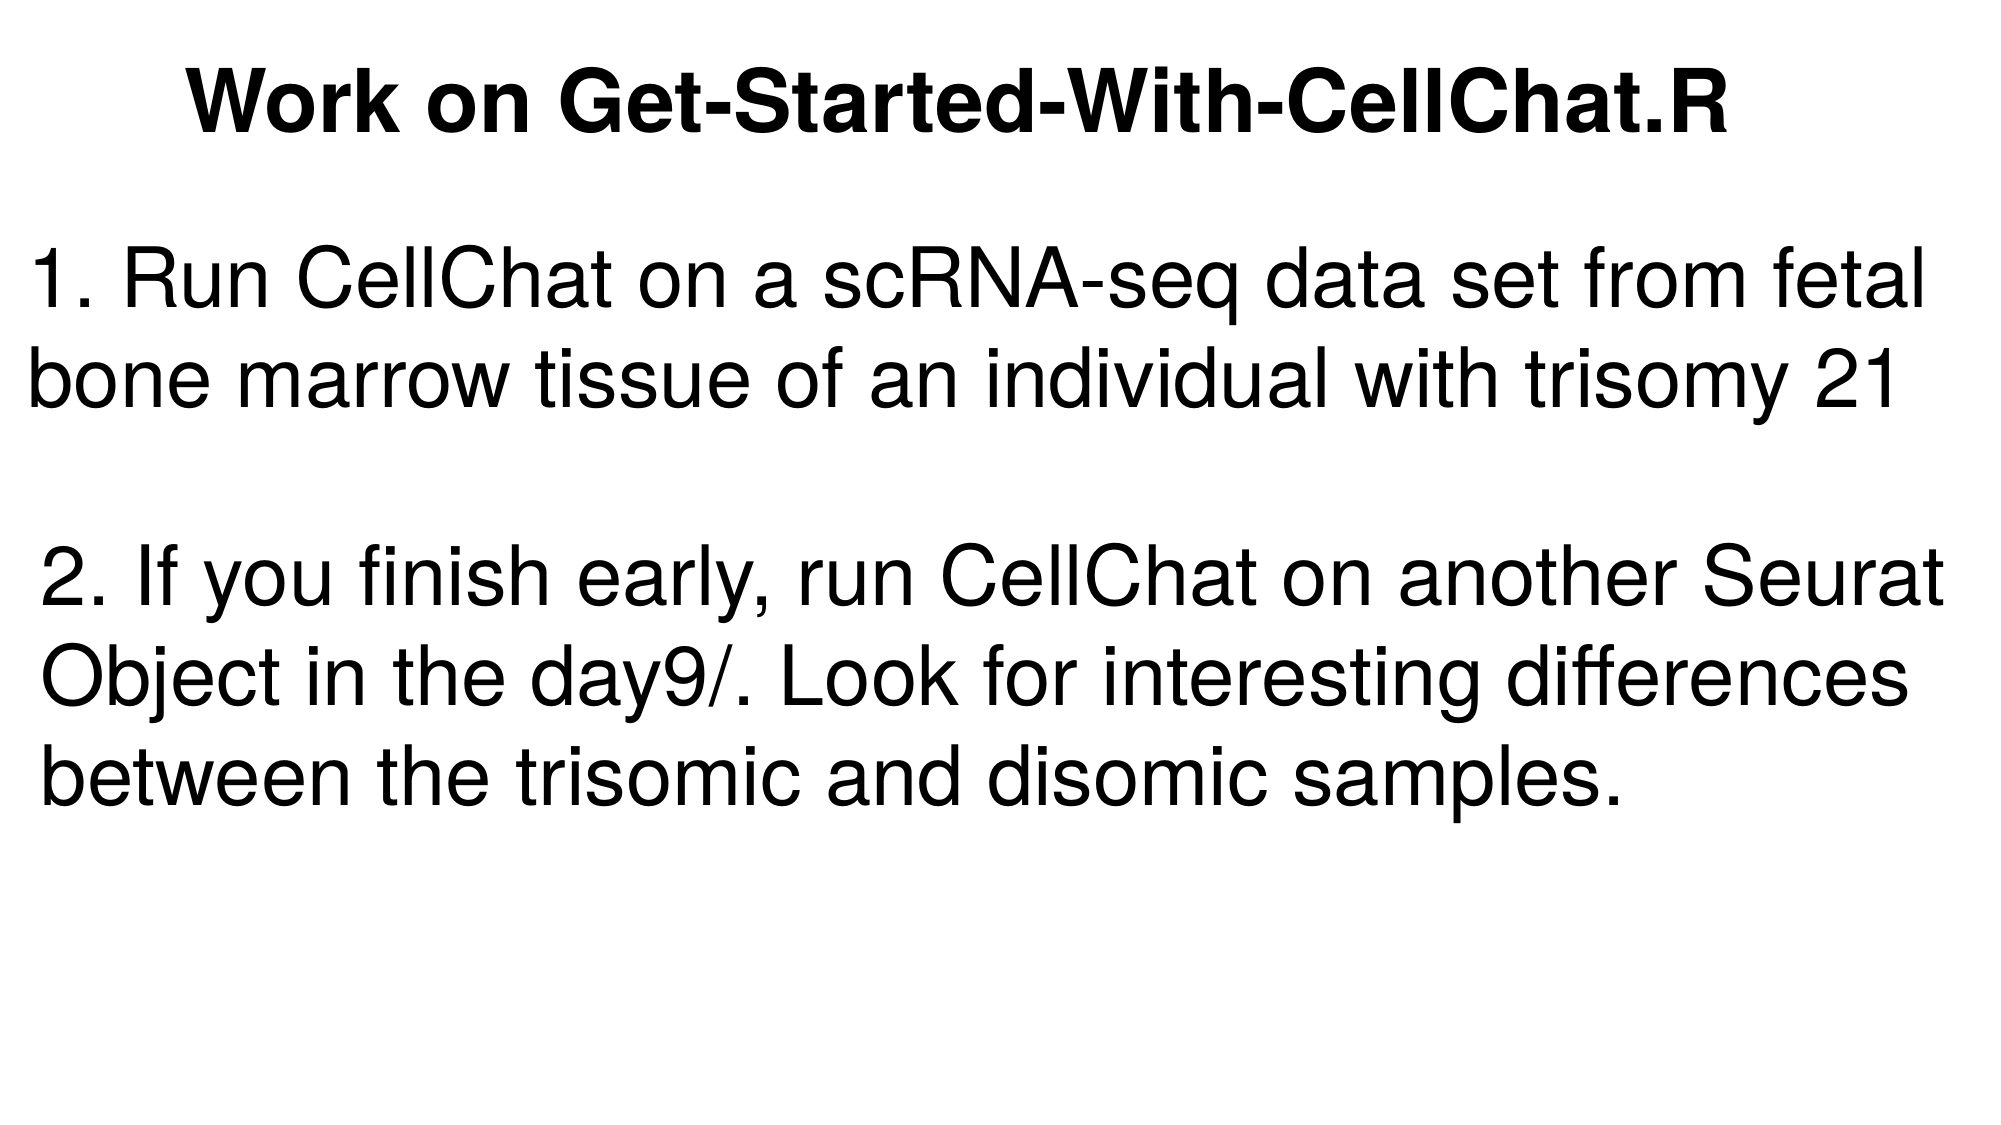

# Work on Get-Started-With-CellChat.R
1. Run CellChat on a scRNA-seq data set from fetal bone marrow tissue of an individual with trisomy 21
2. If you finish early, run CellChat on another Seurat Object in the day9/. Look for interesting differences between the trisomic and disomic samples.